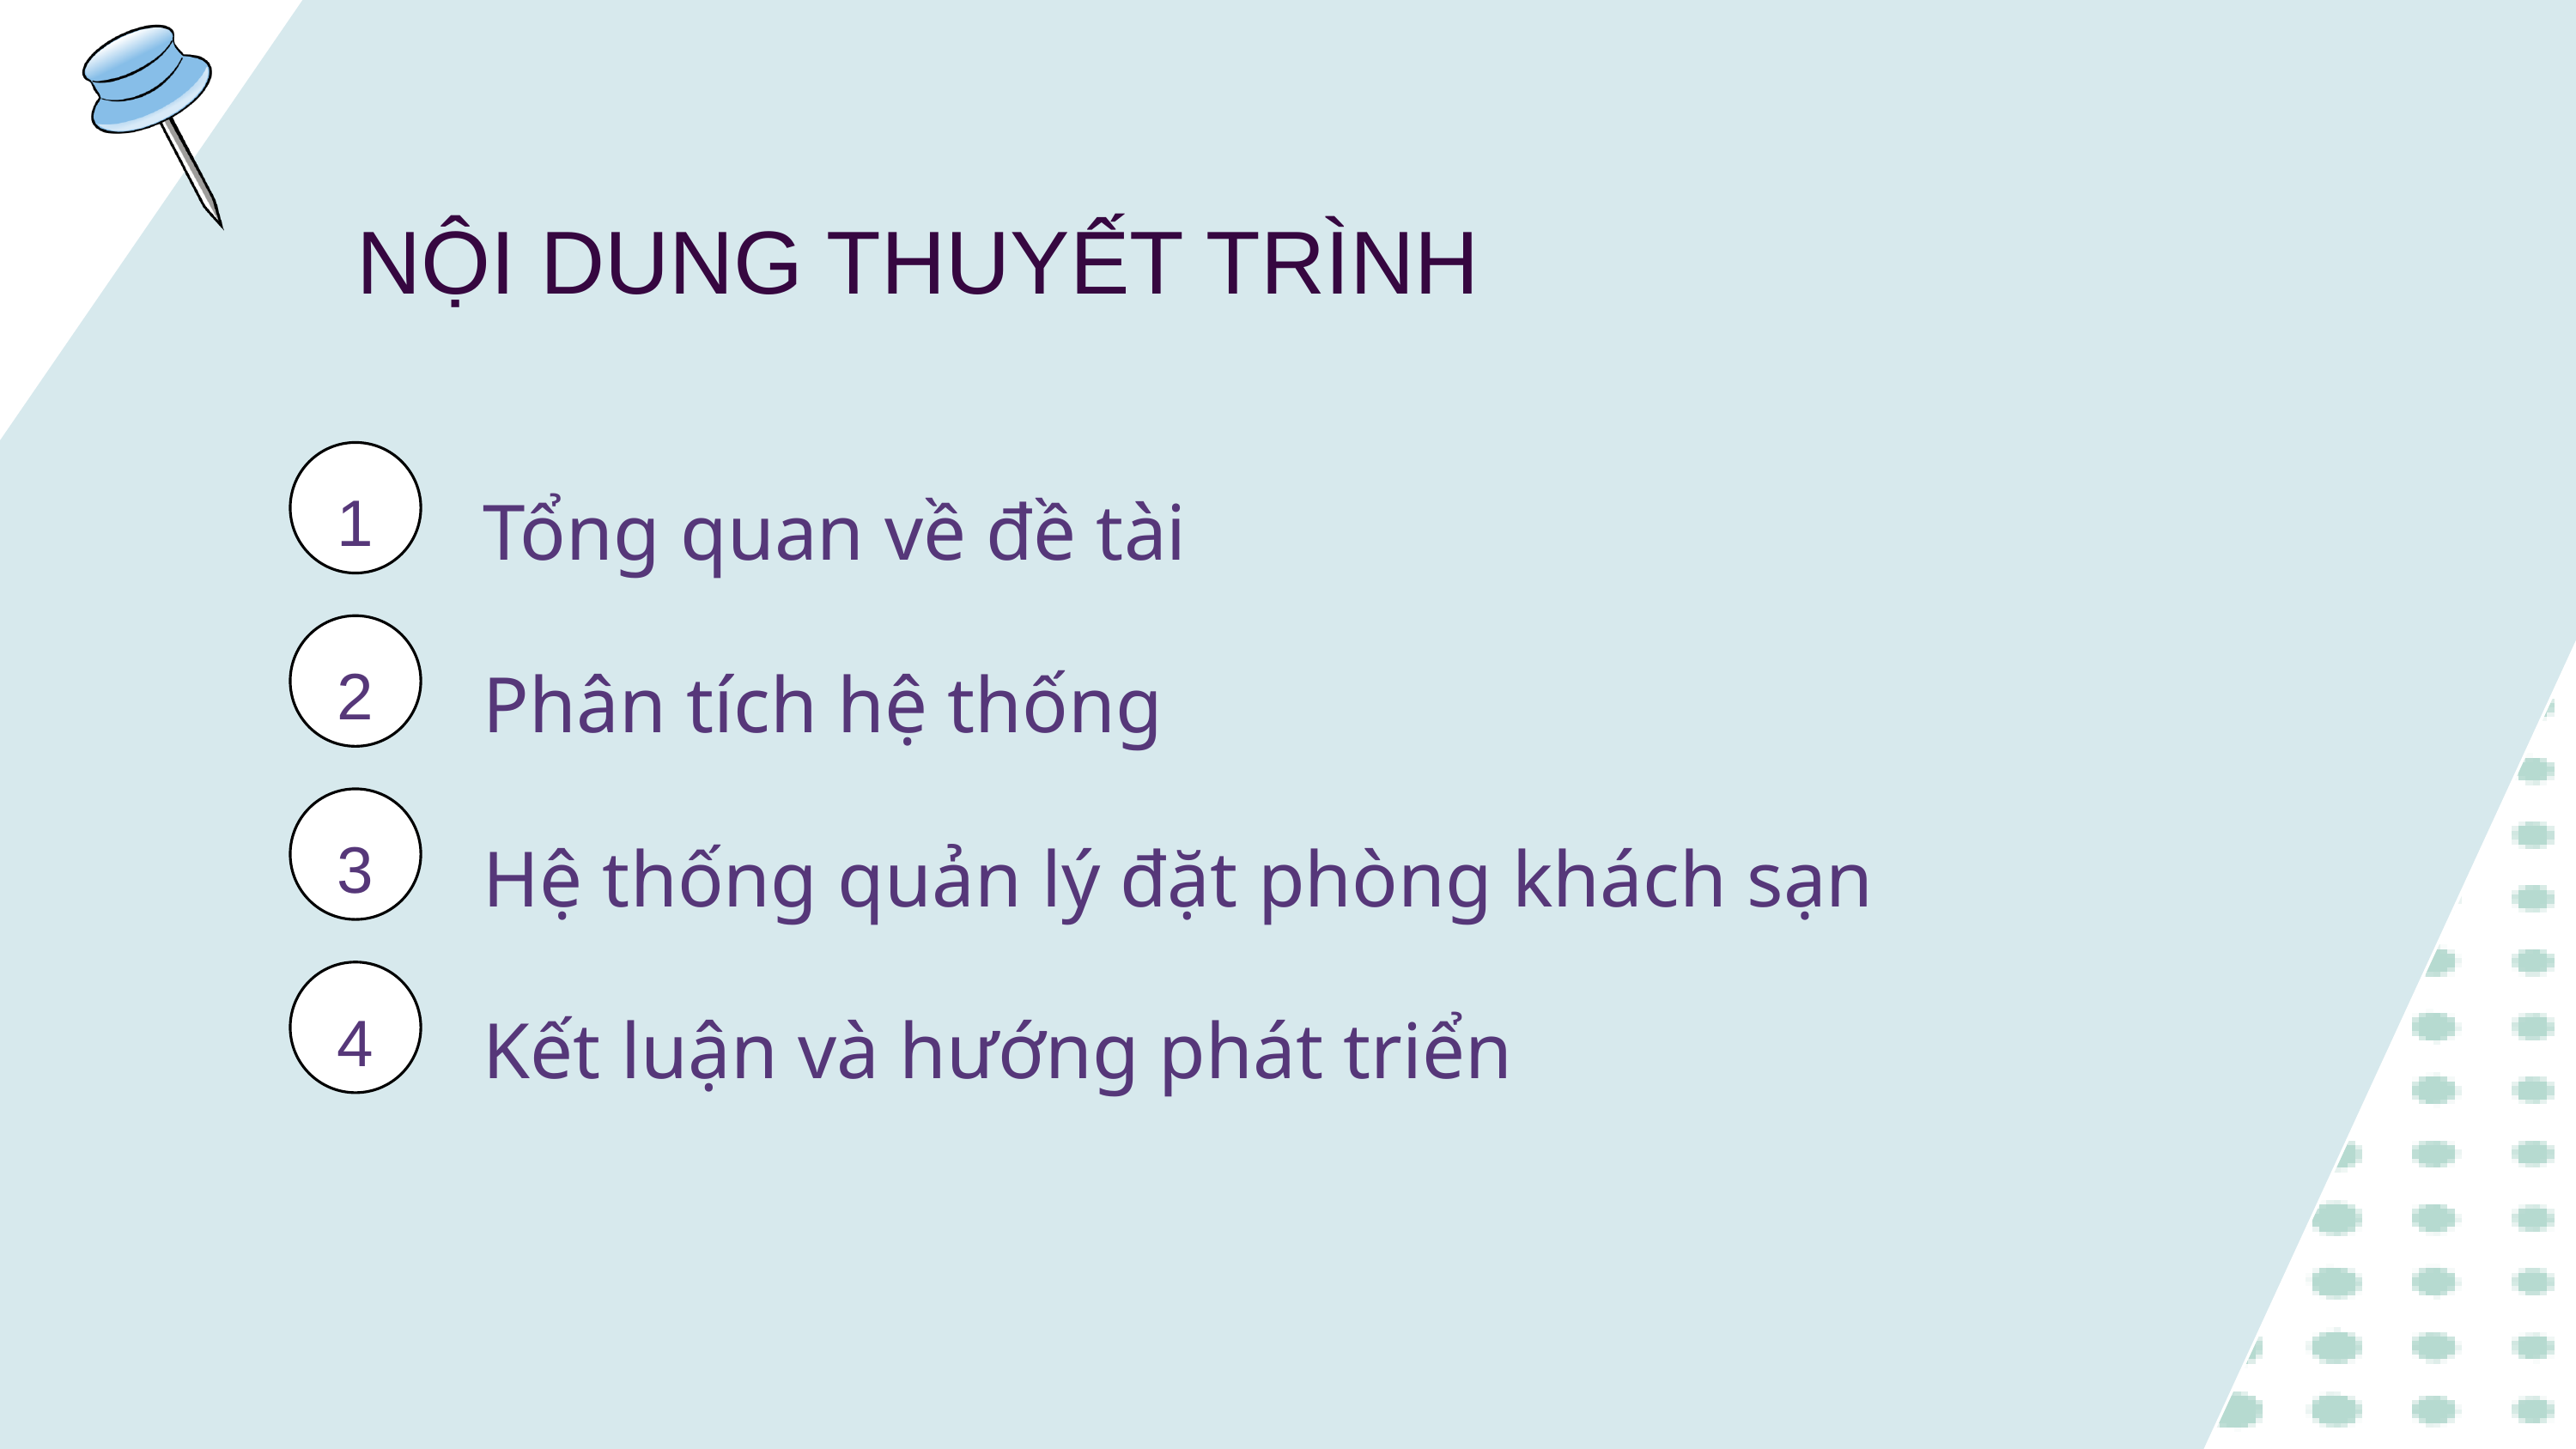

NỘI DUNG THUYẾT TRÌNH

Tổng quan về đề tài
1

Phân tích hệ thống
2

Hệ thống quản lý đặt phòng khách sạn
3

Kết luận và hướng phát triển
4